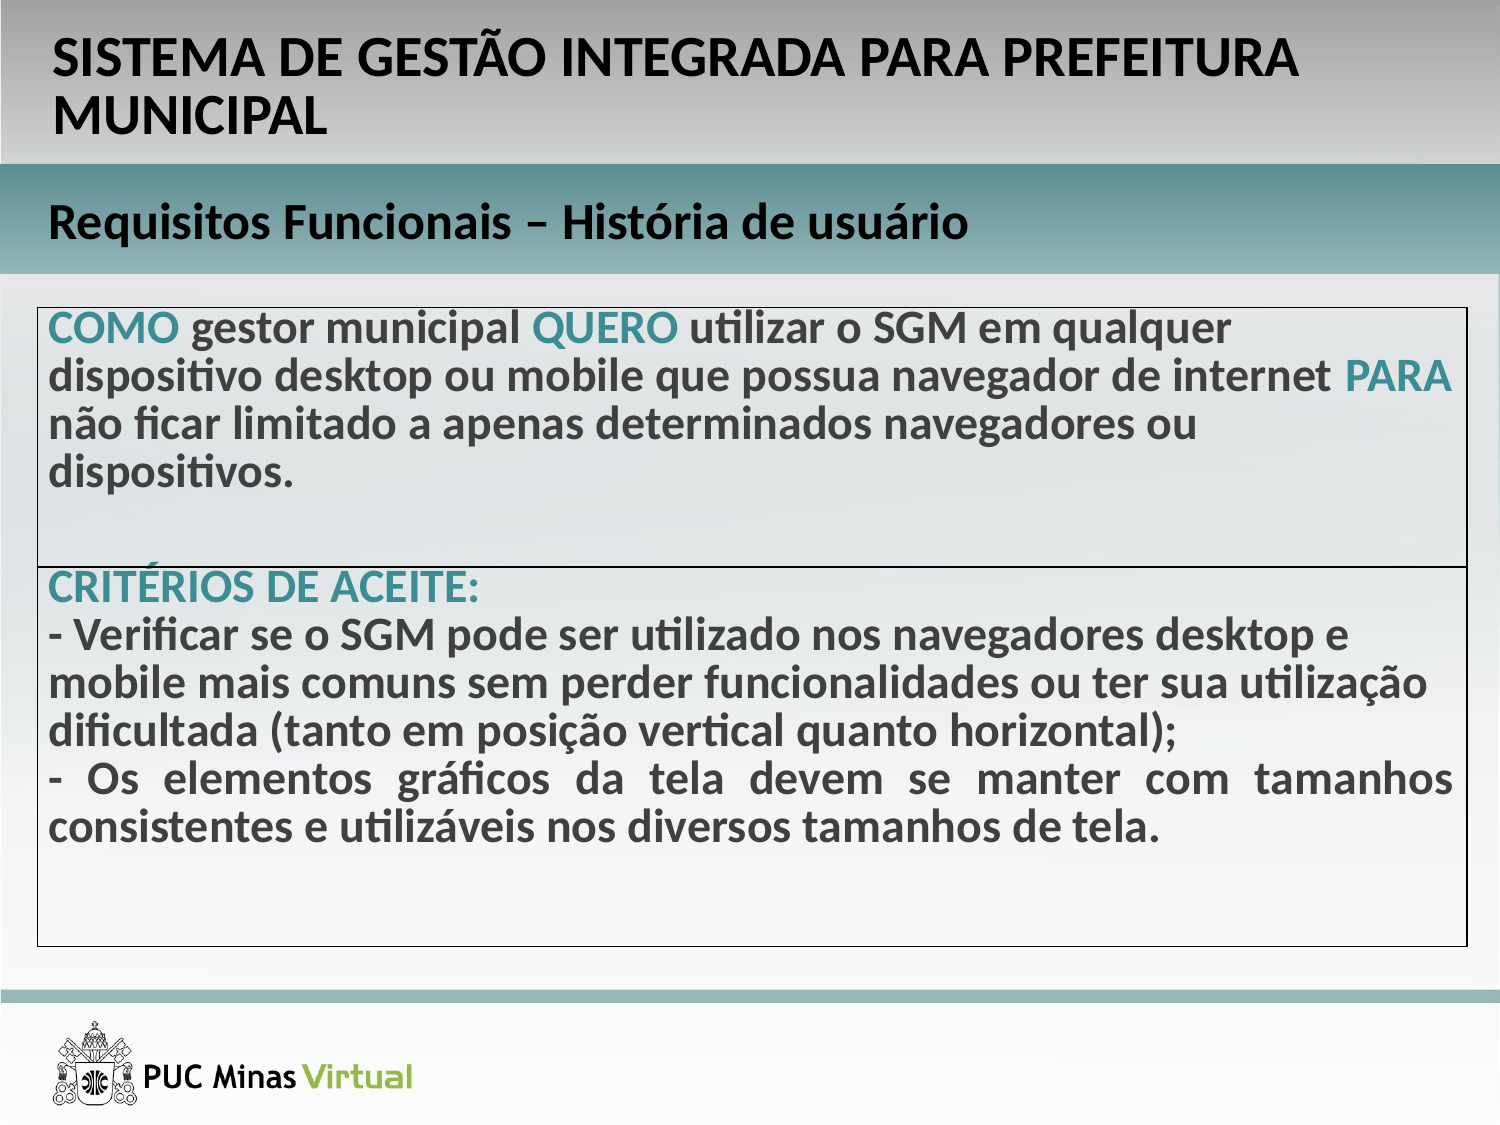

SISTEMA DE GESTÃO INTEGRADA PARA PREFEITURA MUNICIPAL

Requisitos Funcionais – História de usuário
| COMO gestor municipal QUERO utilizar o SGM em qualquer dispositivo desktop ou mobile que possua navegador de internet PARA não ficar limitado a apenas determinados navegadores ou dispositivos. |
| --- |
| CRITÉRIOS DE ACEITE: - Verificar se o SGM pode ser utilizado nos navegadores desktop e mobile mais comuns sem perder funcionalidades ou ter sua utilização dificultada (tanto em posição vertical quanto horizontal); - Os elementos gráficos da tela devem se manter com tamanhos consistentes e utilizáveis nos diversos tamanhos de tela. |